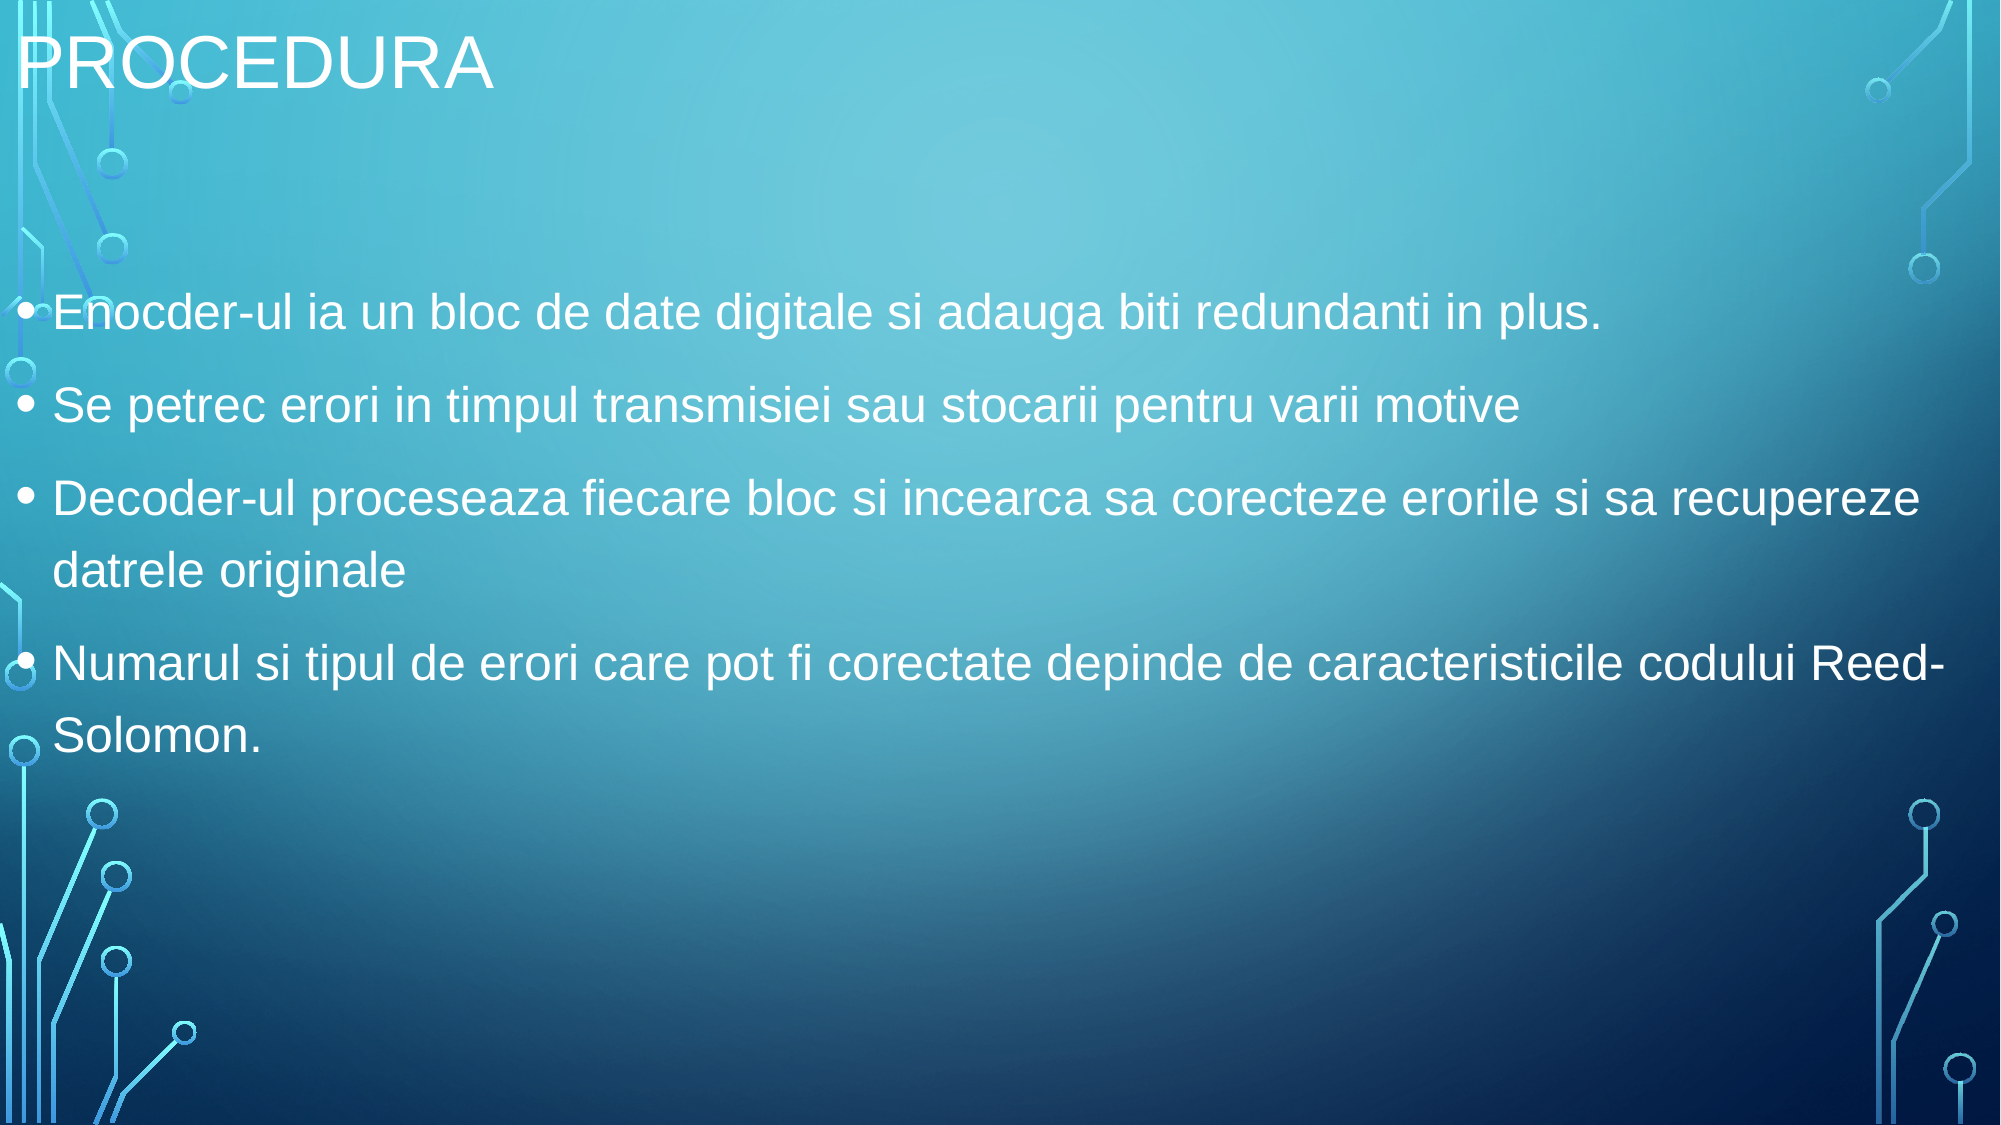

# procedura
Enocder-ul ia un bloc de date digitale si adauga biti redundanti in plus.
Se petrec erori in timpul transmisiei sau stocarii pentru varii motive
Decoder-ul proceseaza fiecare bloc si incearca sa corecteze erorile si sa recupereze datrele originale
Numarul si tipul de erori care pot fi corectate depinde de caracteristicile codului Reed-Solomon.